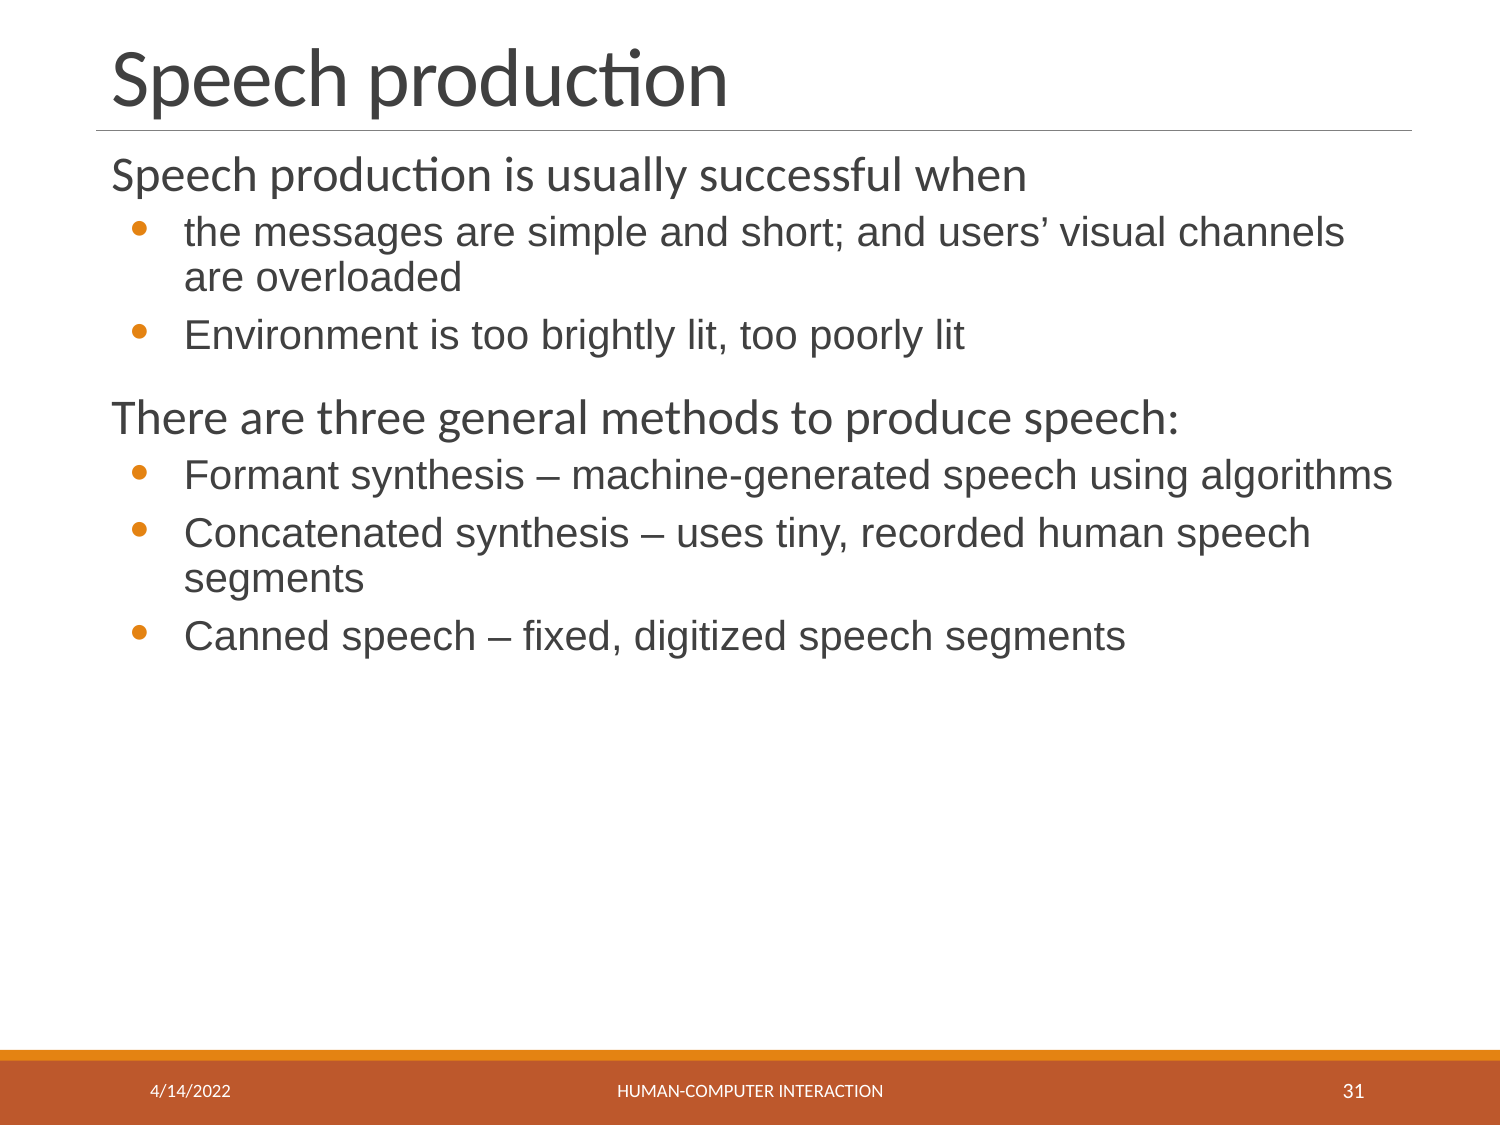

# Speech production
Speech production is usually successful when
the messages are simple and short; and users’ visual channels are overloaded
Environment is too brightly lit, too poorly lit
There are three general methods to produce speech:
Formant synthesis – machine-generated speech using algorithms
Concatenated synthesis – uses tiny, recorded human speech segments
Canned speech – fixed, digitized speech segments

4/14/2022
Human-computer interaction
31